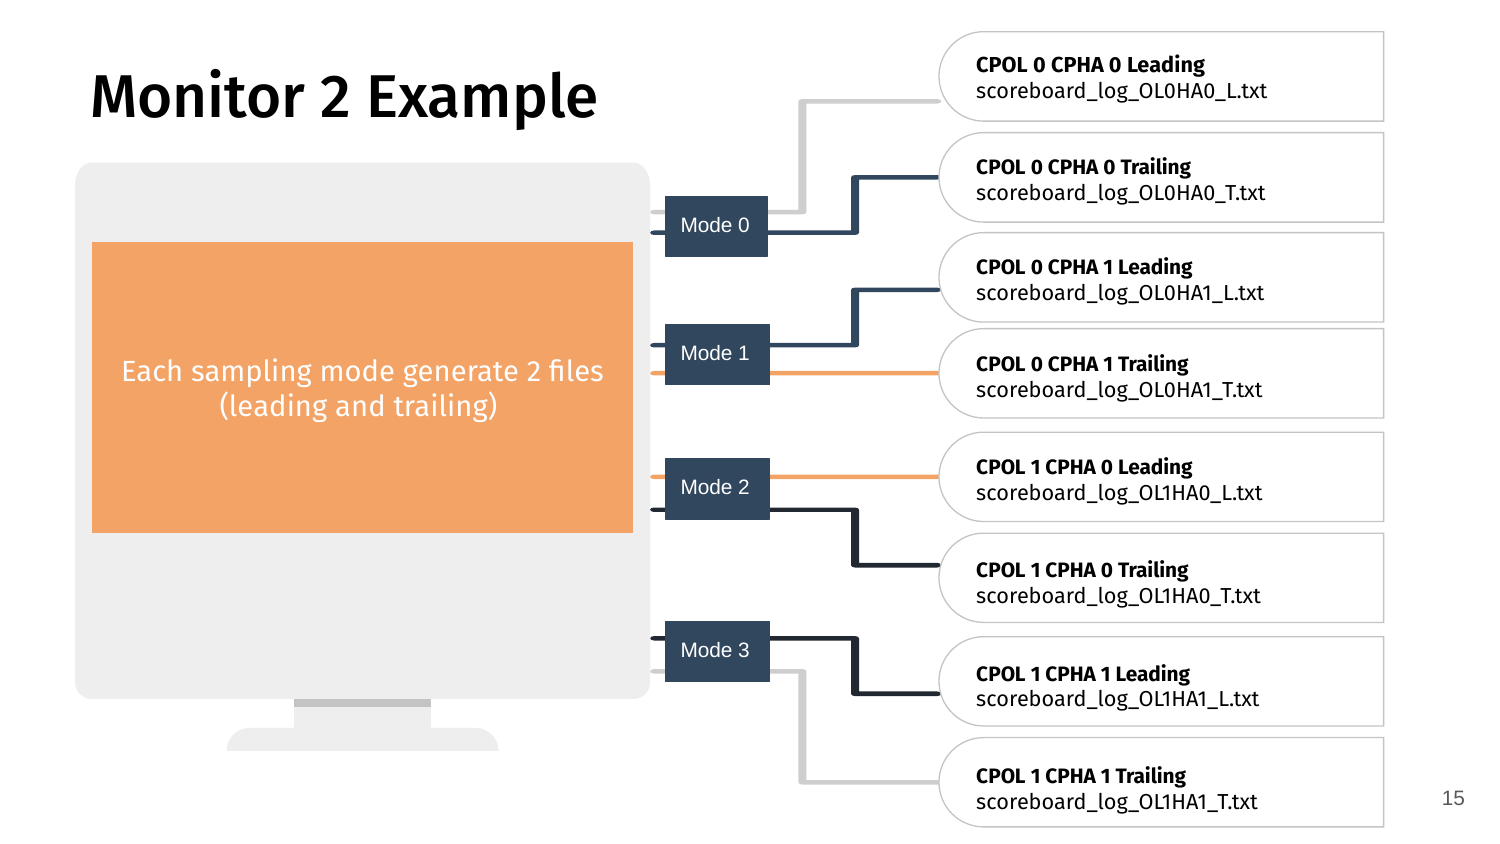

CPOL 0 CPHA 0 Leading
scoreboard_log_OL0HA0_L.txt
Monitor 2 Example

CPOL 0 CPHA 0 Trailing
scoreboard_log_OL0HA0_T.txt

Mode 0

Each sampling mode generate 2 files
(leading and trailing)
CPOL 0 CPHA 1 Leading
scoreboard_log_OL0HA1_L.txt

Mode 1

CPOL 0 CPHA 1 Trailing
scoreboard_log_OL0HA1_T.txt

CPOL 1 CPHA 0 Leading
scoreboard_log_OL1HA0_L.txt
Mode 2

CPOL 1 CPHA 0 Trailing
scoreboard_log_OL1HA0_T.txt
Mode 3

CPOL 1 CPHA 1 Leading
scoreboard_log_OL1HA1_L.txt

CPOL 1 CPHA 1 Trailing
scoreboard_log_OL1HA1_T.txt
15